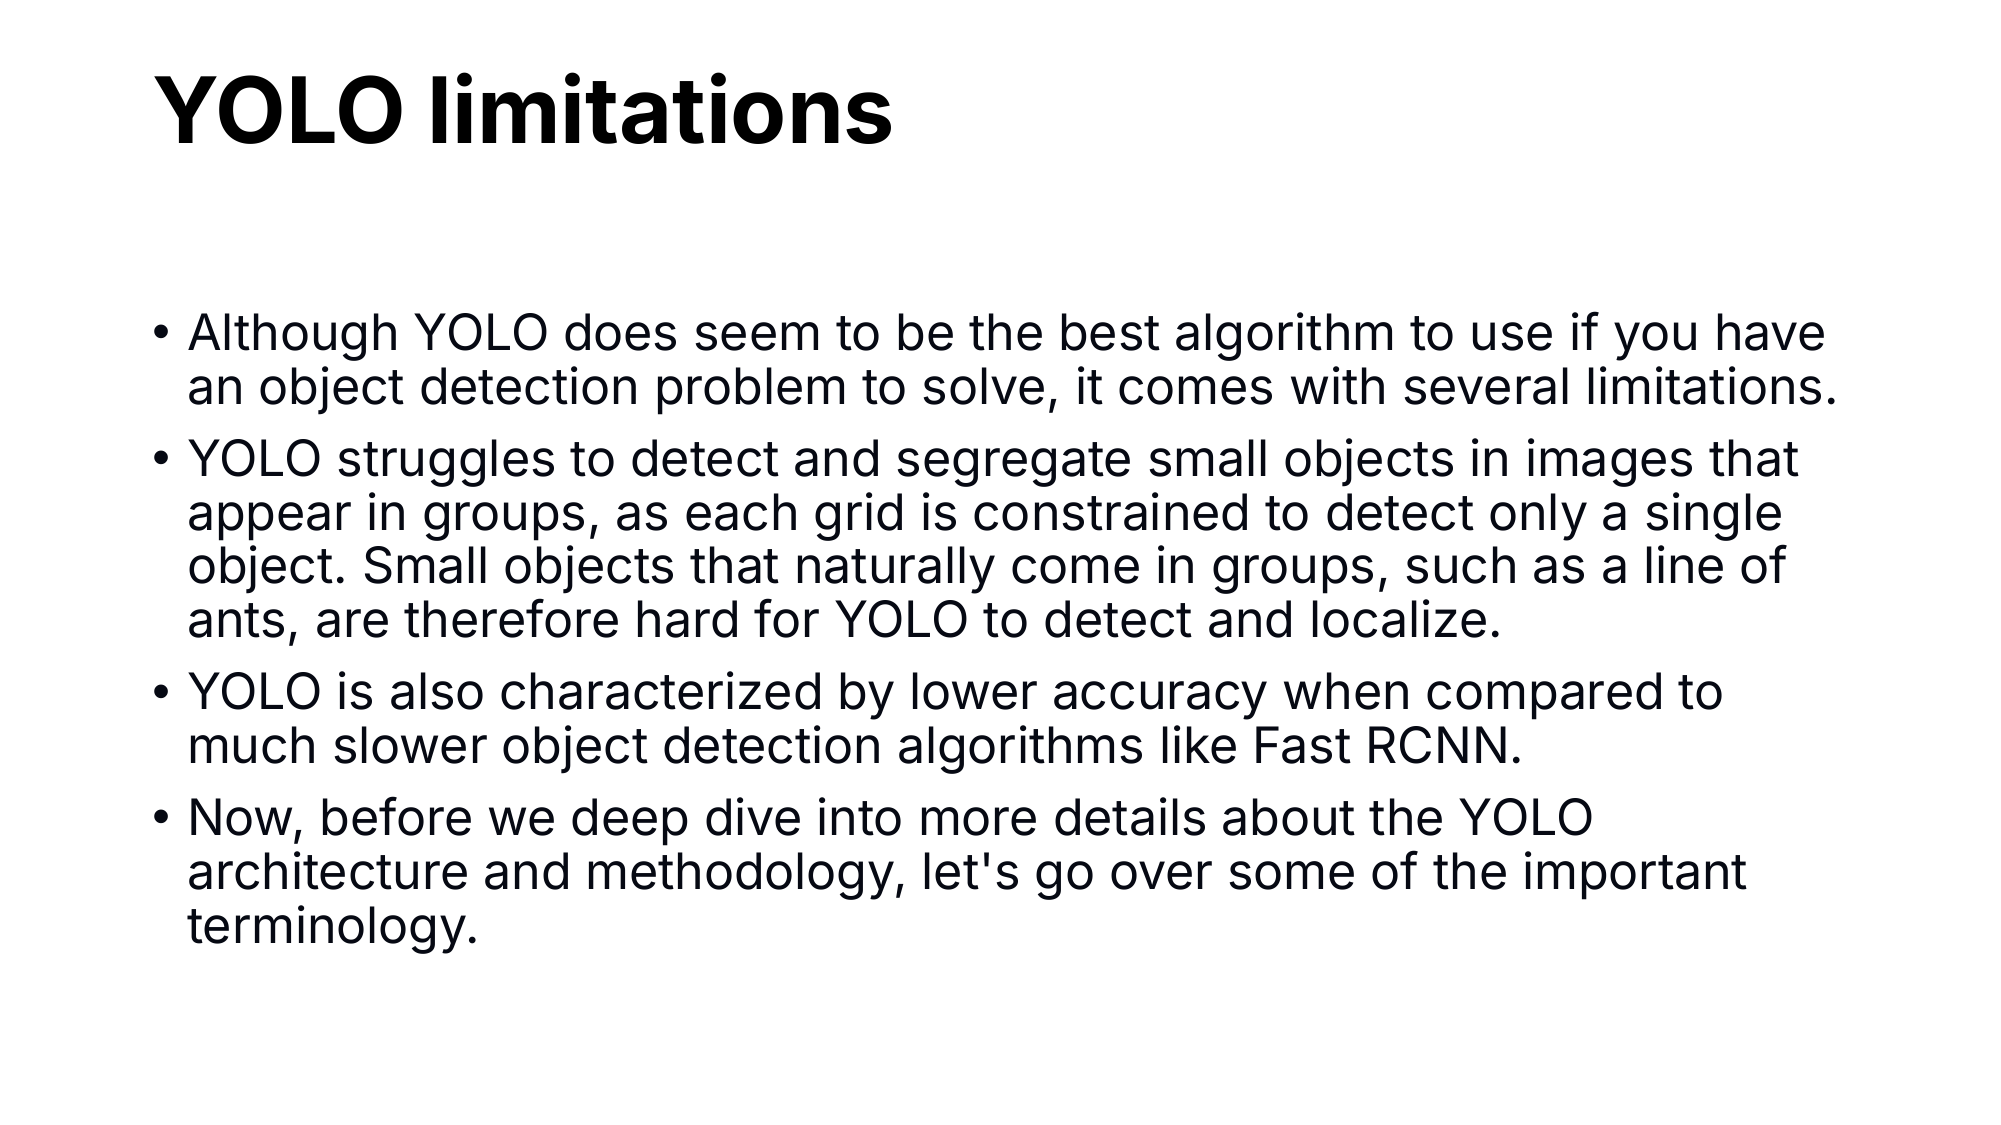

# YOLO limitations
Although YOLO does seem to be the best algorithm to use if you have an object detection problem to solve, it comes with several limitations.
YOLO struggles to detect and segregate small objects in images that appear in groups, as each grid is constrained to detect only a single object. Small objects that naturally come in groups, such as a line of ants, are therefore hard for YOLO to detect and localize.
YOLO is also characterized by lower accuracy when compared to much slower object detection algorithms like Fast RCNN.
Now, before we deep dive into more details about the YOLO architecture and methodology, let's go over some of the important terminology.